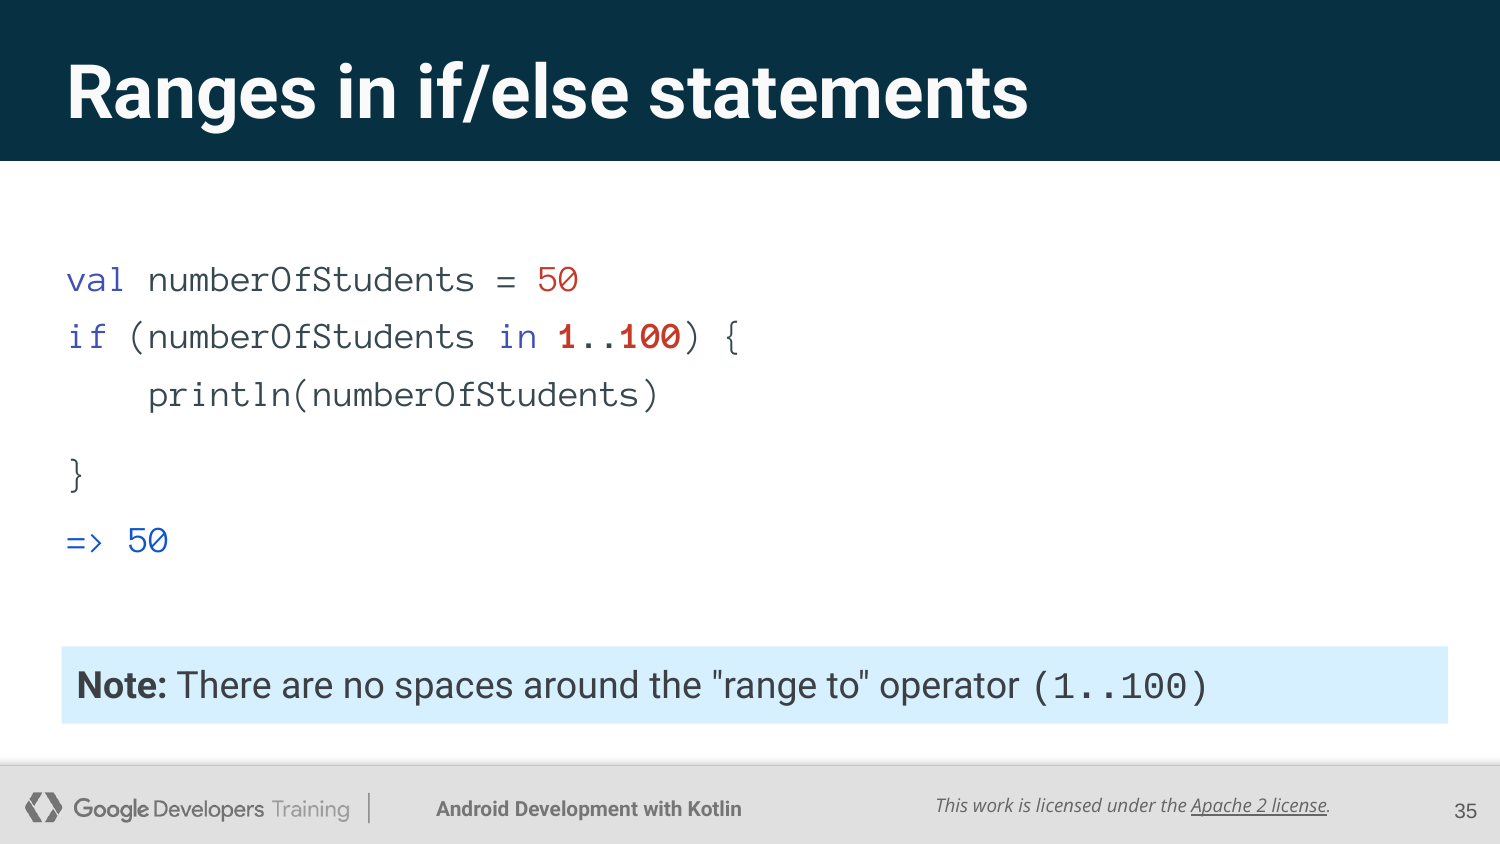

# Ranges in if/else statements
val numberOfStudents = 50
if (numberOfStudents in 1..100) {
    println(numberOfStudents)
}

=> 50
Note: There are no spaces around the "range to" operator (1..100)
35